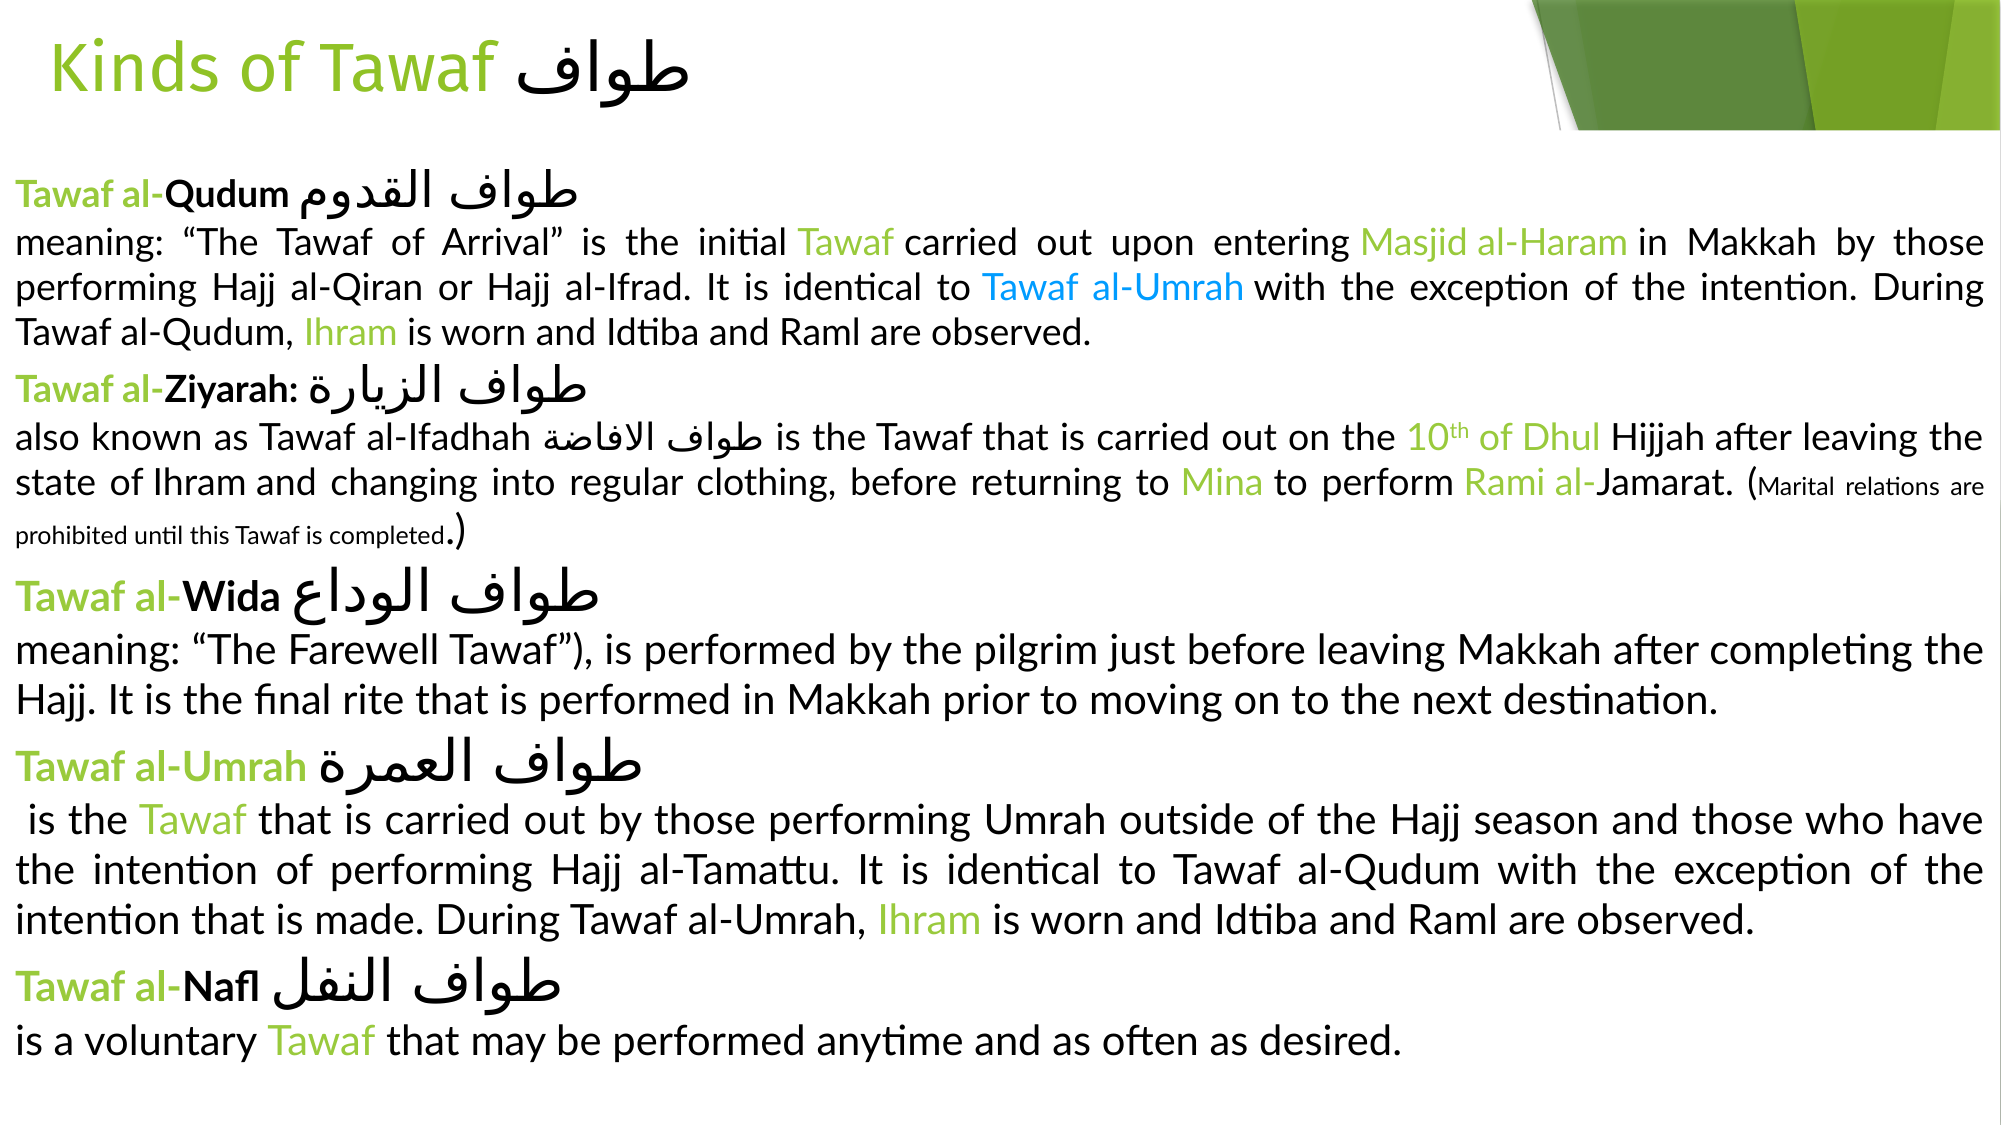

# Kinds of Tawaf طواف

Tawaf al-Qudum طواف القدوم
meaning: “The Tawaf of Arrival” is the initial Tawaf carried out upon entering Masjid al-Haram in Makkah by those performing Hajj al-Qiran or Hajj al-Ifrad. It is identical to Tawaf al-Umrah with the exception of the intention. During Tawaf al-Qudum, Ihram is worn and Idtiba and Raml are observed.
Tawaf al-Ziyarah: طواف الزيارة
also known as Tawaf al-Ifadhah طواف الافاضة is the Tawaf that is carried out on the 10th of Dhul Hijjah after leaving the state of Ihram and changing into regular clothing, before returning to Mina to perform Rami al-Jamarat. (Marital relations are prohibited until this Tawaf is completed.)
Tawaf al-Wida طواف الوداع
meaning: “The Farewell Tawaf”), is performed by the pilgrim just before leaving Makkah after completing the Hajj. It is the final rite that is performed in Makkah prior to moving on to the next destination.
Tawaf al-Umrah العمرة‎‎ طواف
‎‎ is the Tawaf that is carried out by those performing Umrah outside of the Hajj season and those who have the intention of performing Hajj al-Tamattu. It is identical to Tawaf al-Qudum with the exception of the intention that is made. During Tawaf al-Umrah, Ihram is worn and Idtiba and Raml are observed.
Tawaf al-Nafl طواف النفل
is a voluntary Tawaf that may be performed anytime and as often as desired.